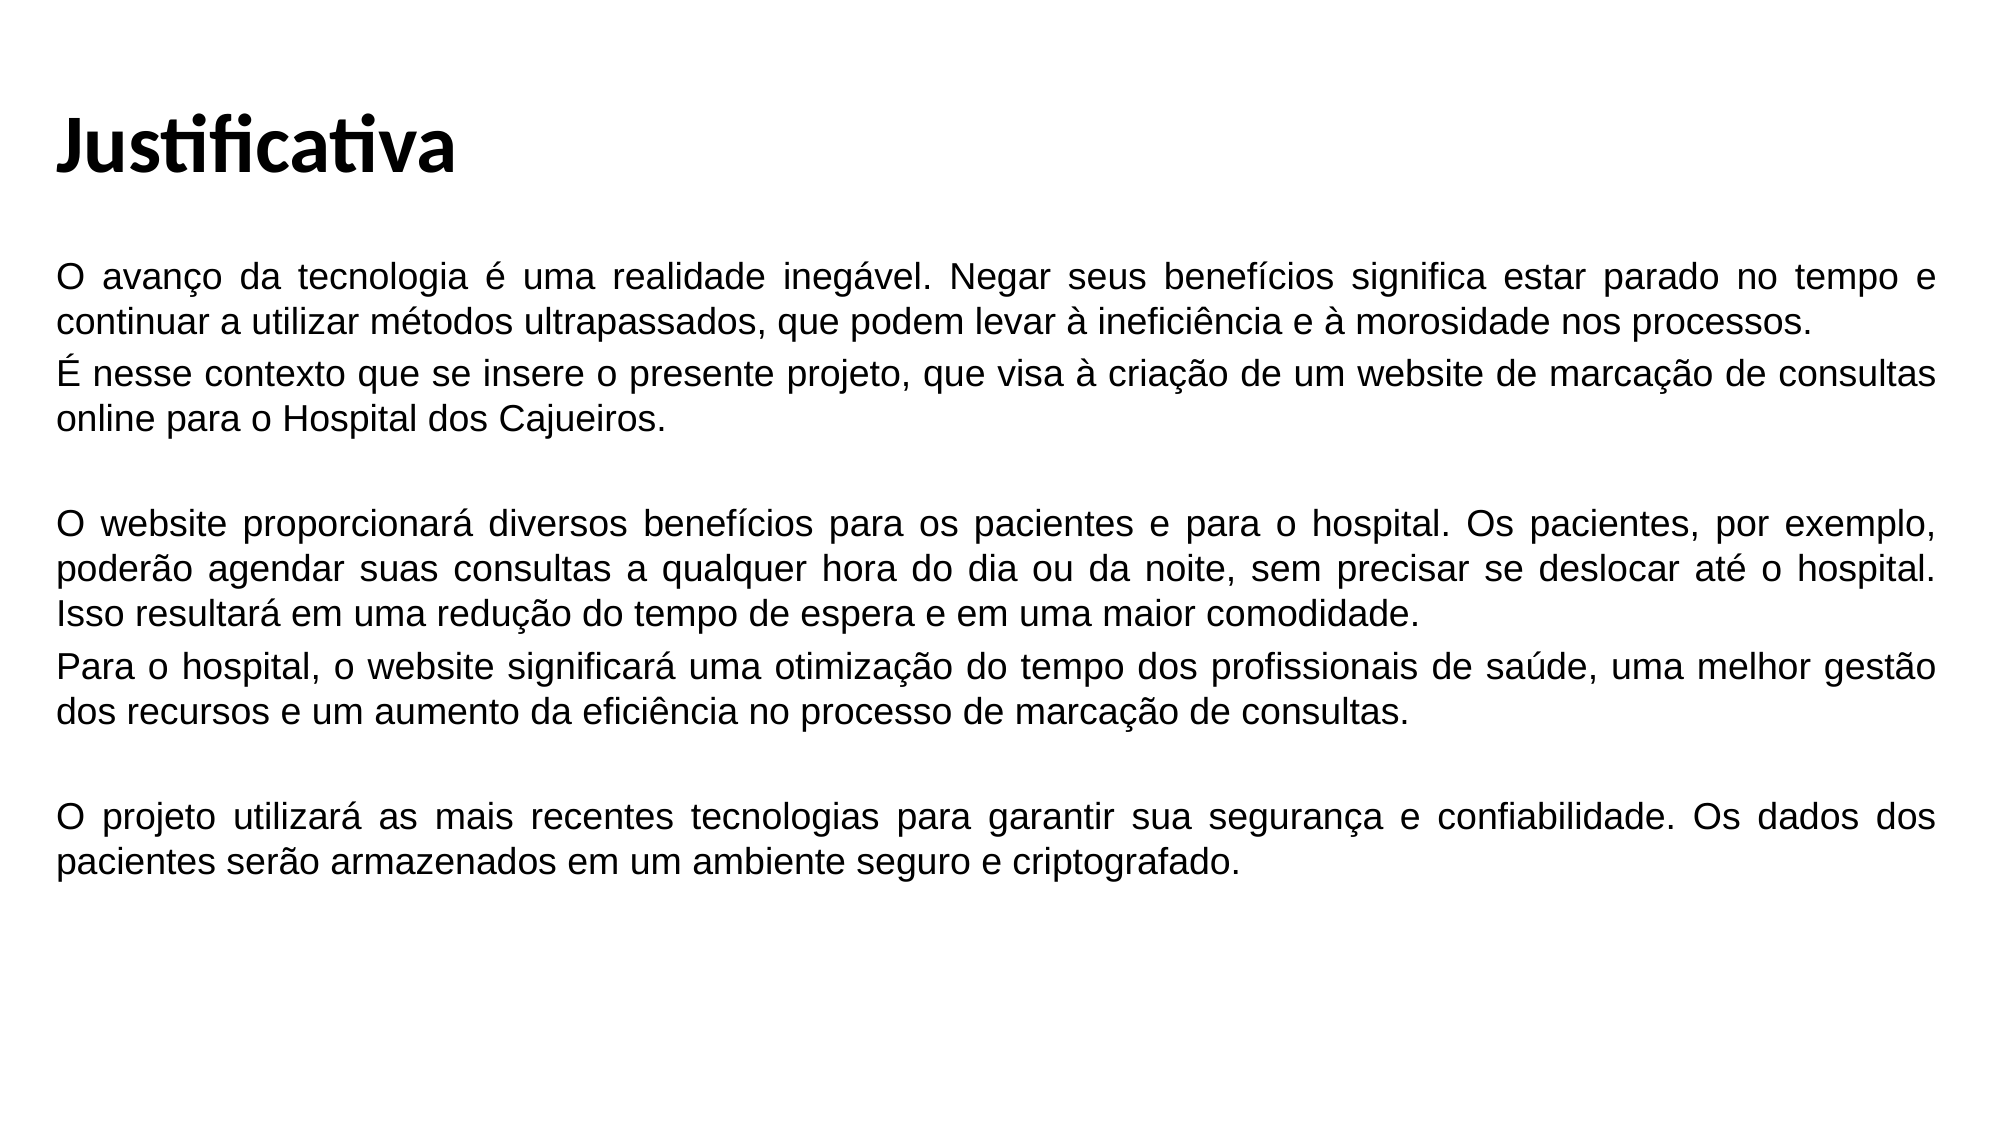

# Justificativa
O avanço da tecnologia é uma realidade inegável. Negar seus benefícios significa estar parado no tempo e continuar a utilizar métodos ultrapassados, que podem levar à ineficiência e à morosidade nos processos.
É nesse contexto que se insere o presente projeto, que visa à criação de um website de marcação de consultas online para o Hospital dos Cajueiros.

O website proporcionará diversos benefícios para os pacientes e para o hospital. Os pacientes, por exemplo, poderão agendar suas consultas a qualquer hora do dia ou da noite, sem precisar se deslocar até o hospital. Isso resultará em uma redução do tempo de espera e em uma maior comodidade.
Para o hospital, o website significará uma otimização do tempo dos profissionais de saúde, uma melhor gestão dos recursos e um aumento da eficiência no processo de marcação de consultas.

O projeto utilizará as mais recentes tecnologias para garantir sua segurança e confiabilidade. Os dados dos pacientes serão armazenados em um ambiente seguro e criptografado.